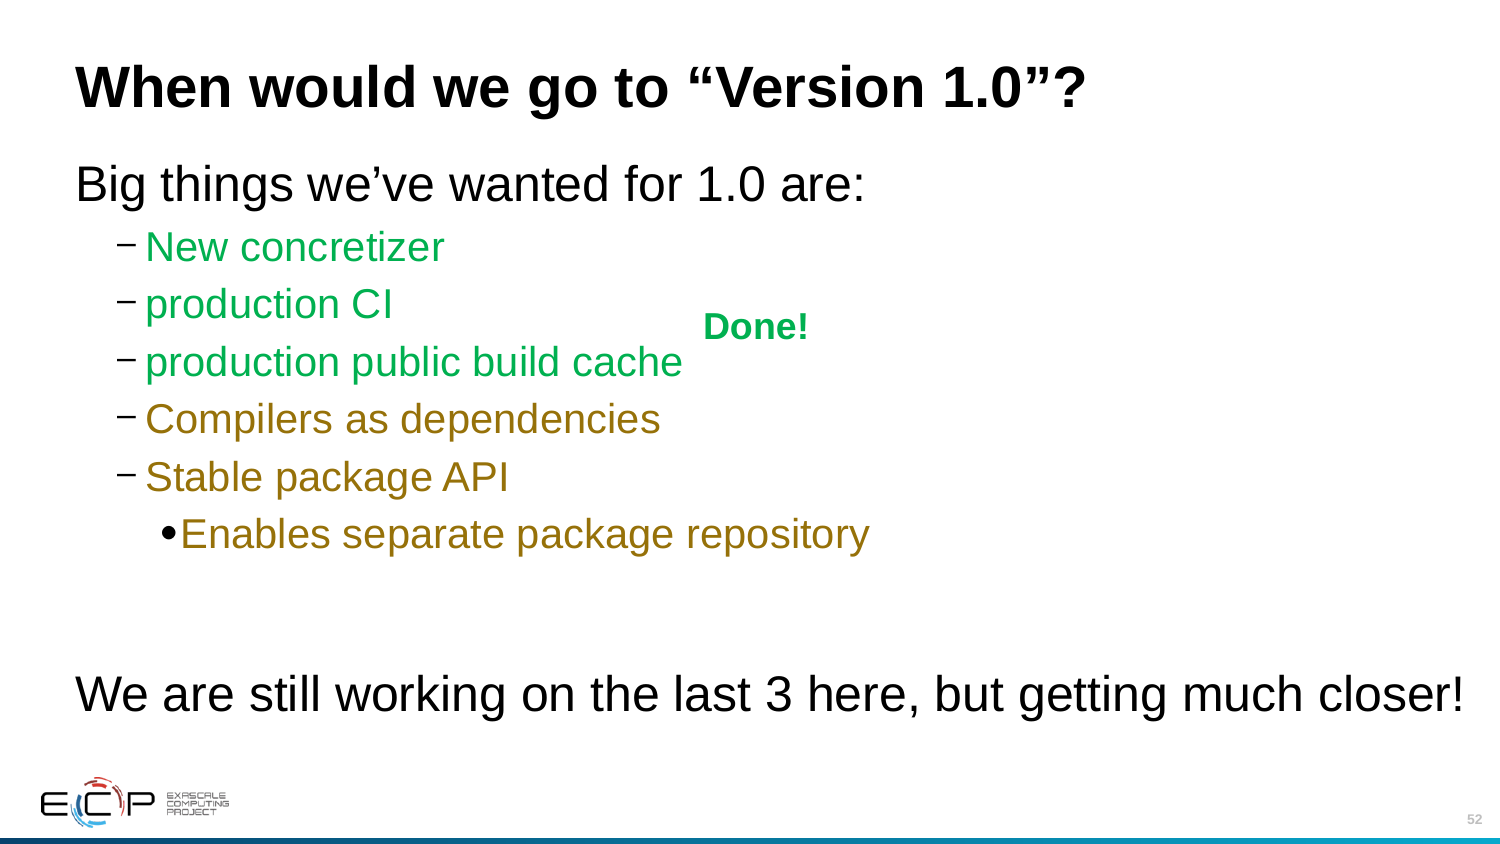

# When would we go to “Version 1.0”?
Big things we’ve wanted for 1.0 are:
New concretizer
production CI
production public build cache
Compilers as dependencies
Stable package API
Enables separate package repository

We are still working on the last 3 here, but getting much closer!
Done!